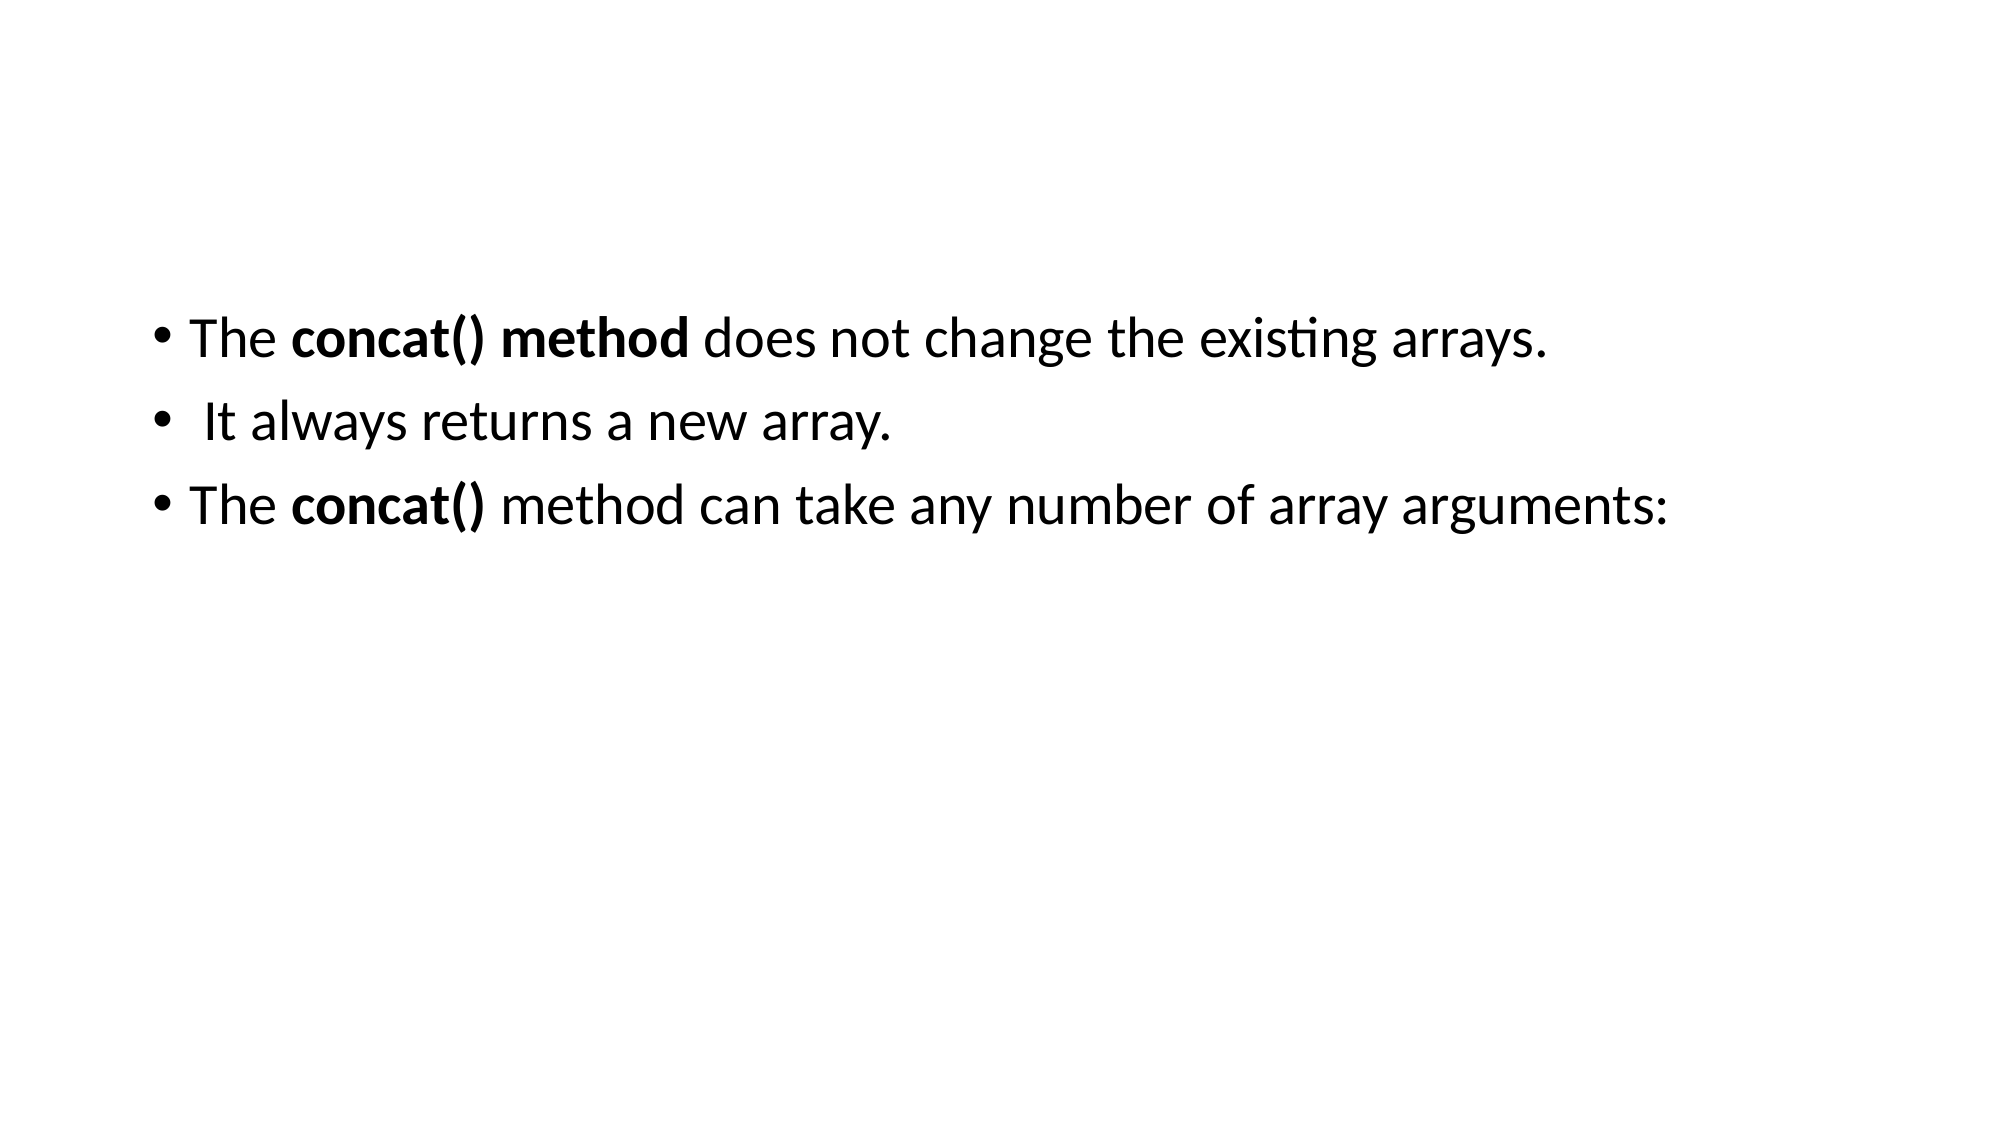

#
The concat() method does not change the existing arrays.
 It always returns a new array.
The concat() method can take any number of array arguments: